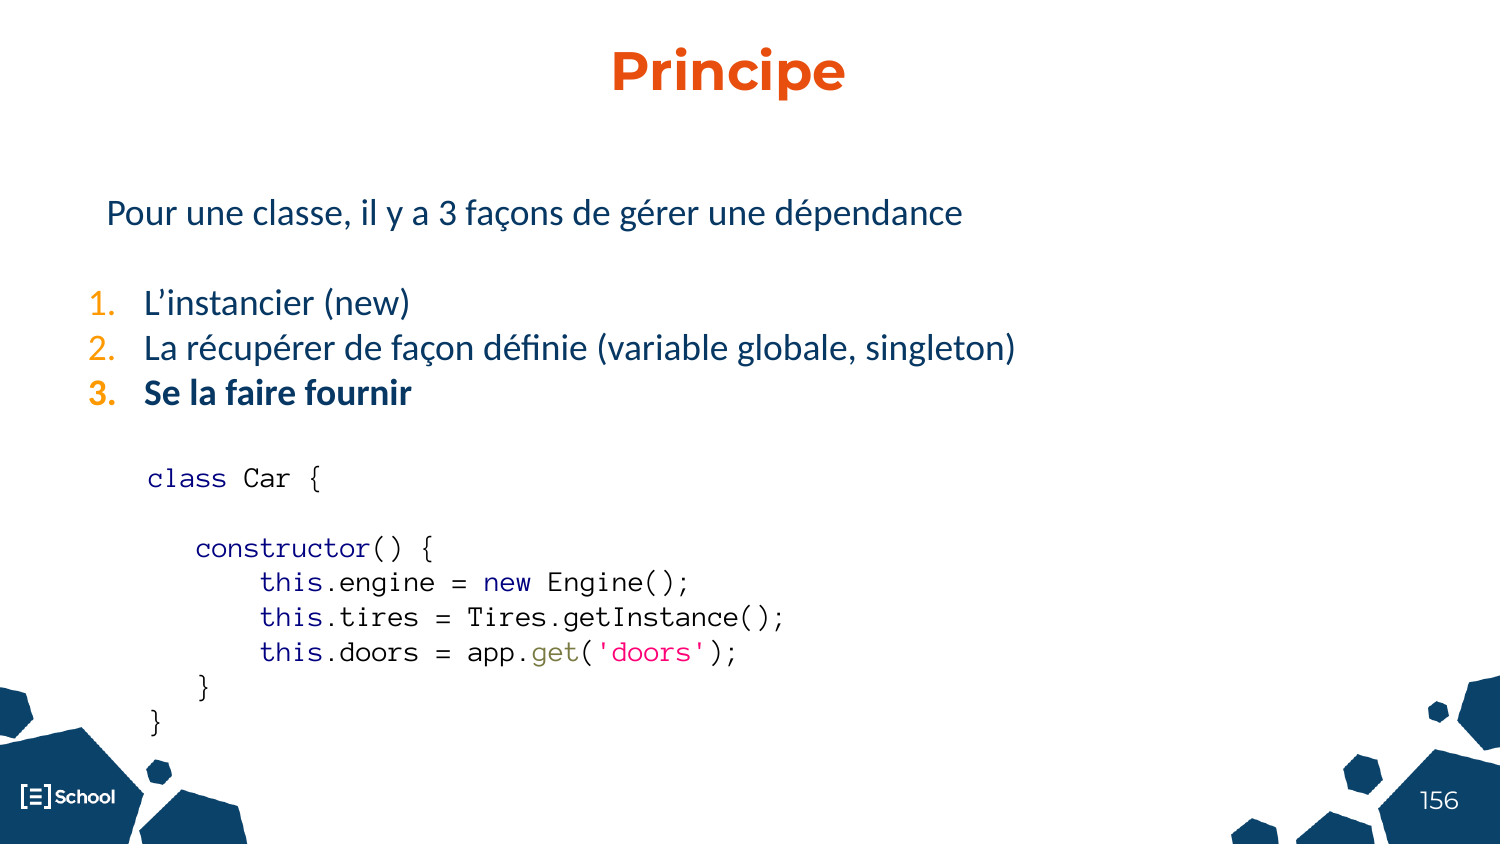

Principe
Pour une classe, il y a 3 façons de gérer une dépendance

L’instancier (new)
La récupérer de façon définie (variable globale, singleton)
Se la faire fournir
class Car {

   constructor() {
       this.engine = new Engine();
       this.tires = Tires.getInstance();
       this.doors = app.get('doors');
   }
}
156